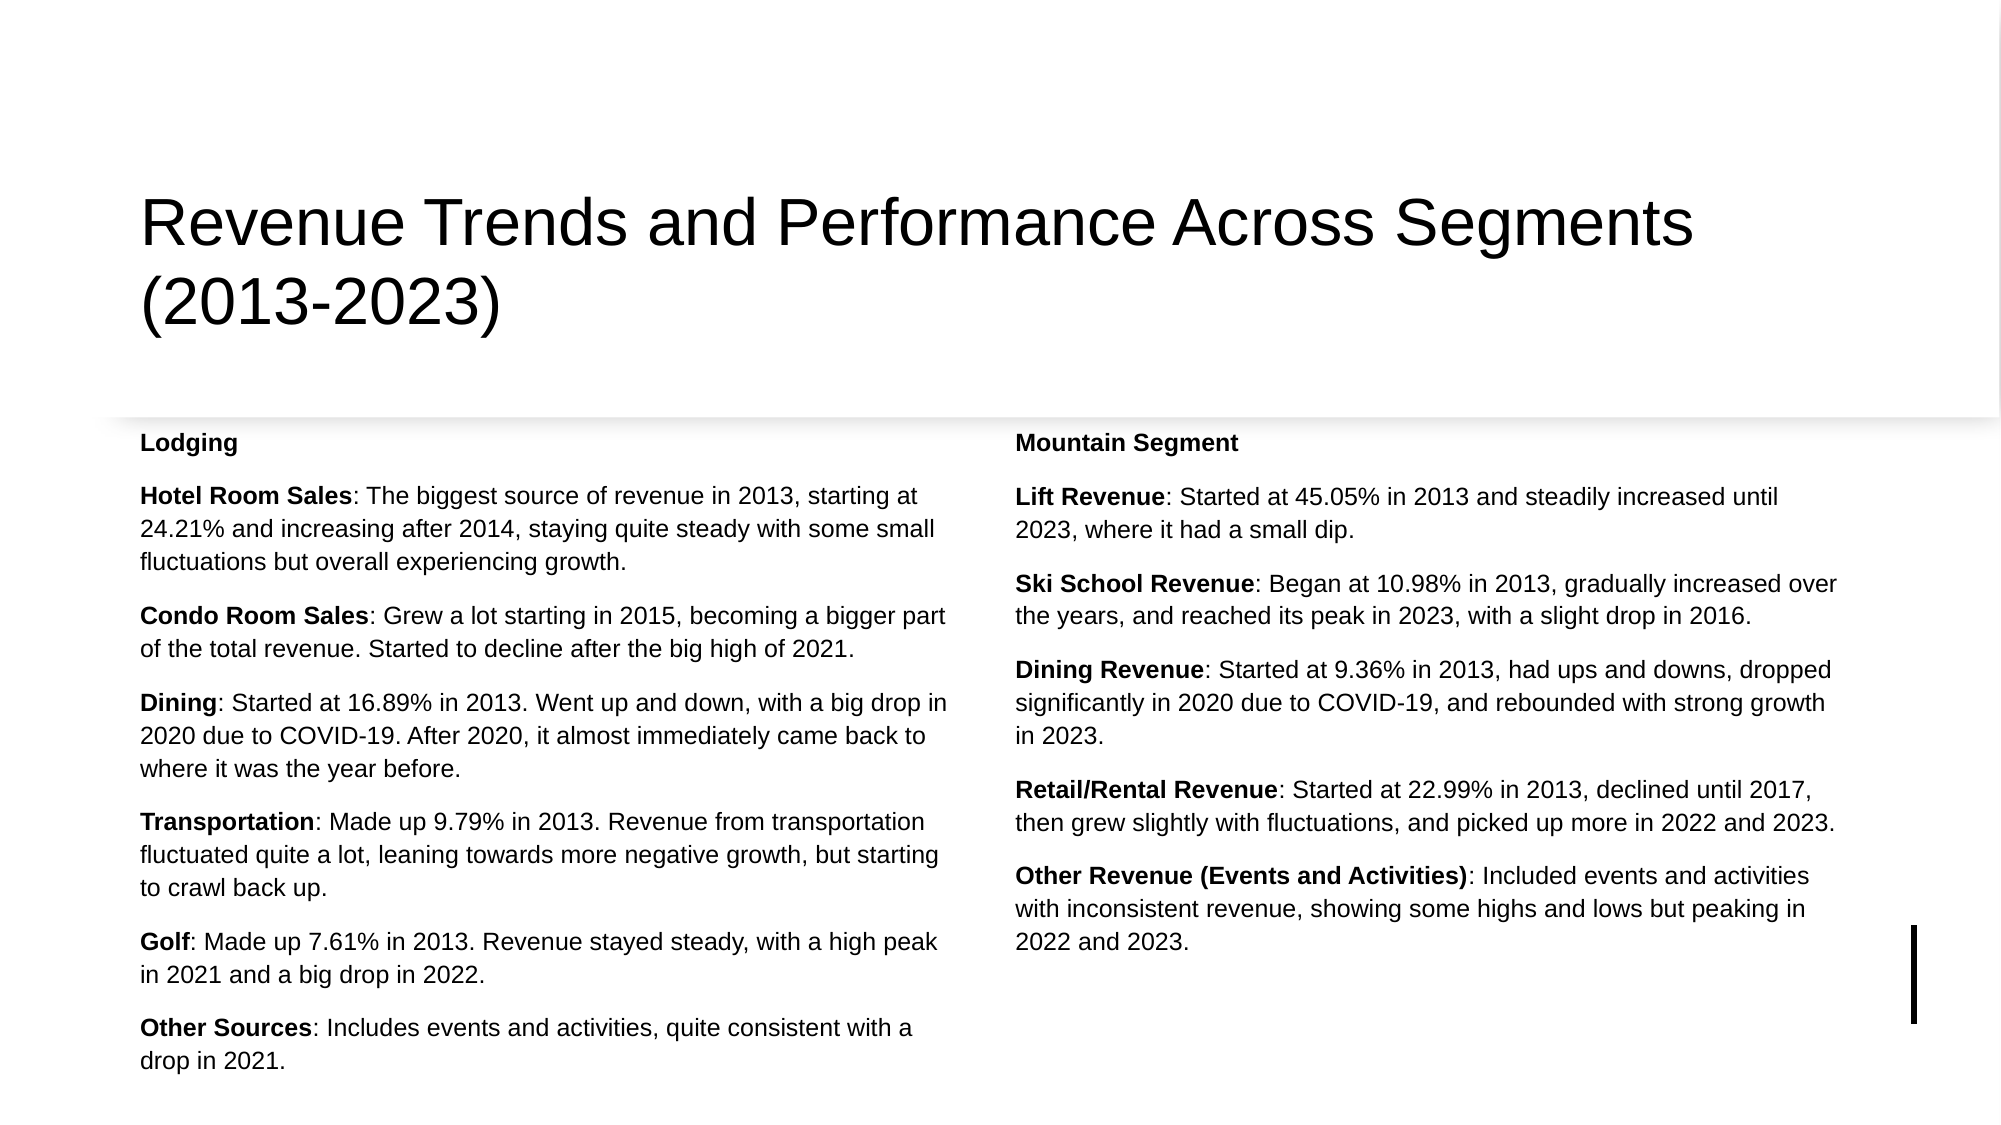

# Revenue Trends and Performance Across Segments (2013-2023)
Lodging
Hotel Room Sales: The biggest source of revenue in 2013, starting at 24.21% and increasing after 2014, staying quite steady with some small fluctuations but overall experiencing growth.
Condo Room Sales: Grew a lot starting in 2015, becoming a bigger part of the total revenue. Started to decline after the big high of 2021.
Dining: Started at 16.89% in 2013. Went up and down, with a big drop in 2020 due to COVID-19. After 2020, it almost immediately came back to where it was the year before.
Transportation: Made up 9.79% in 2013. Revenue from transportation fluctuated quite a lot, leaning towards more negative growth, but starting to crawl back up.
Golf: Made up 7.61% in 2013. Revenue stayed steady, with a high peak in 2021 and a big drop in 2022.
Other Sources: Includes events and activities, quite consistent with a drop in 2021.

Mountain Segment
Lift Revenue: Started at 45.05% in 2013 and steadily increased until 2023, where it had a small dip.
Ski School Revenue: Began at 10.98% in 2013, gradually increased over the years, and reached its peak in 2023, with a slight drop in 2016.
Dining Revenue: Started at 9.36% in 2013, had ups and downs, dropped significantly in 2020 due to COVID-19, and rebounded with strong growth in 2023.
Retail/Rental Revenue: Started at 22.99% in 2013, declined until 2017, then grew slightly with fluctuations, and picked up more in 2022 and 2023.
Other Revenue (Events and Activities): Included events and activities with inconsistent revenue, showing some highs and lows but peaking in 2022 and 2023.